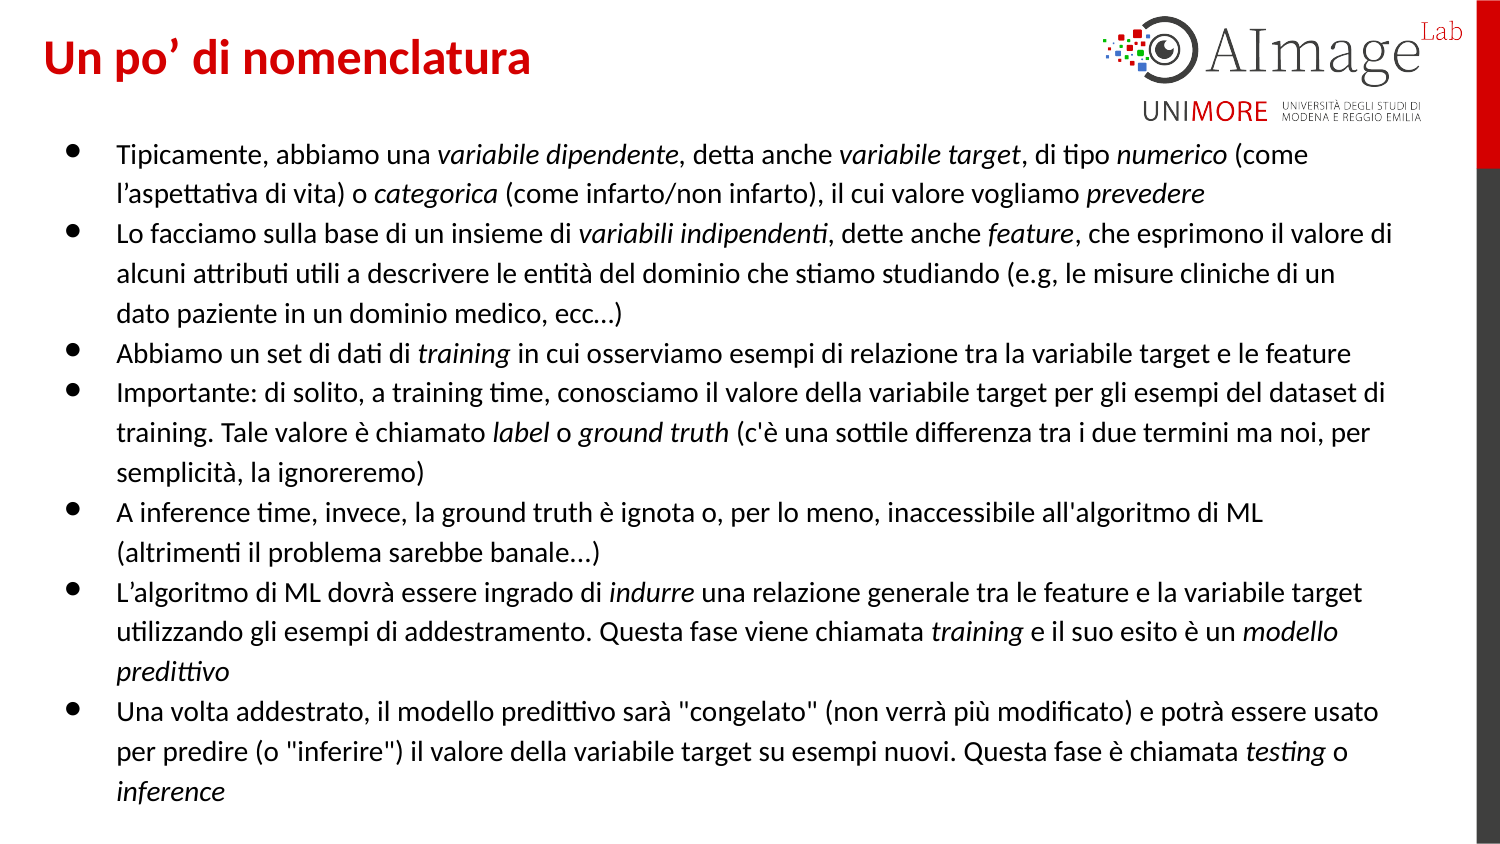

# Un po’ di nomenclatura
Tipicamente, abbiamo una variabile dipendente, detta anche variabile target, di tipo numerico (come l’aspettativa di vita) o categorica (come infarto/non infarto), il cui valore vogliamo prevedere
Lo facciamo sulla base di un insieme di variabili indipendenti, dette anche feature, che esprimono il valore di alcuni attributi utili a descrivere le entità del dominio che stiamo studiando (e.g, le misure cliniche di un dato paziente in un dominio medico, ecc…)
Abbiamo un set di dati di training in cui osserviamo esempi di relazione tra la variabile target e le feature
Importante: di solito, a training time, conosciamo il valore della variabile target per gli esempi del dataset di training. Tale valore è chiamato label o ground truth (c'è una sottile differenza tra i due termini ma noi, per semplicità, la ignoreremo)
A inference time, invece, la ground truth è ignota o, per lo meno, inaccessibile all'algoritmo di ML (altrimenti il problema sarebbe banale...)
L’algoritmo di ML dovrà essere ingrado di indurre una relazione generale tra le feature e la variabile target utilizzando gli esempi di addestramento. Questa fase viene chiamata training e il suo esito è un modello predittivo
Una volta addestrato, il modello predittivo sarà "congelato" (non verrà più modificato) e potrà essere usato per predire (o "inferire") il valore della variabile target su esempi nuovi. Questa fase è chiamata testing o inference